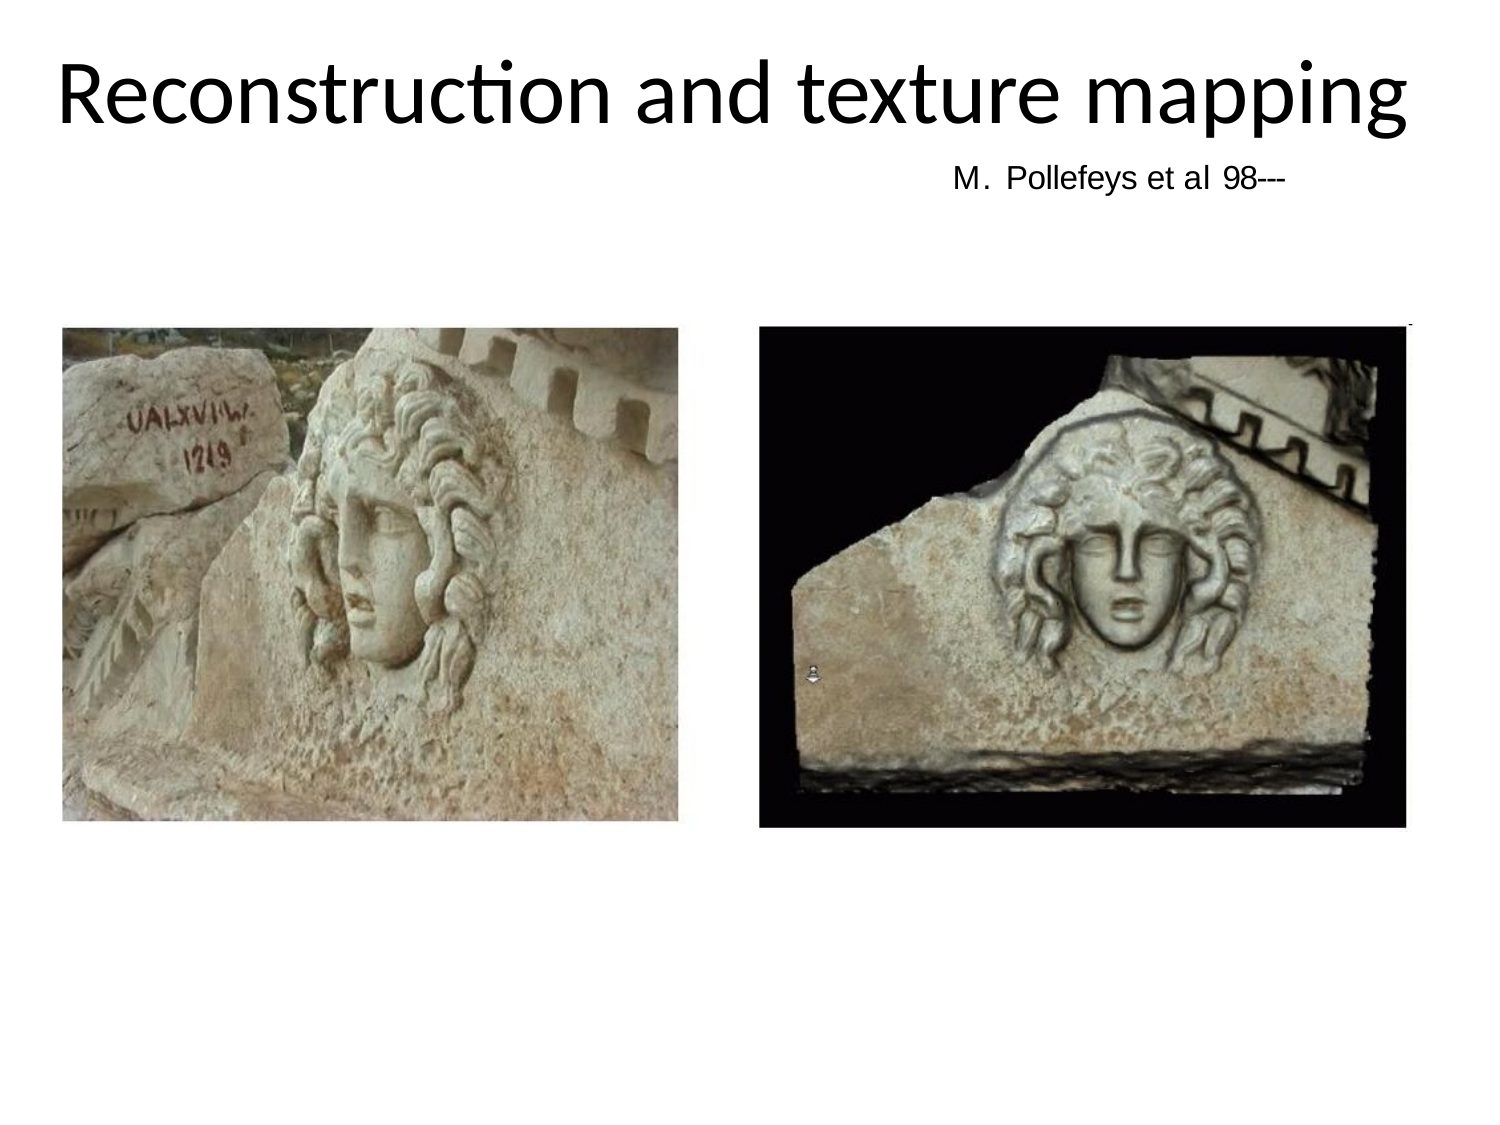

Reconstruction and texture mapping
M. Pollefeys et al 98---